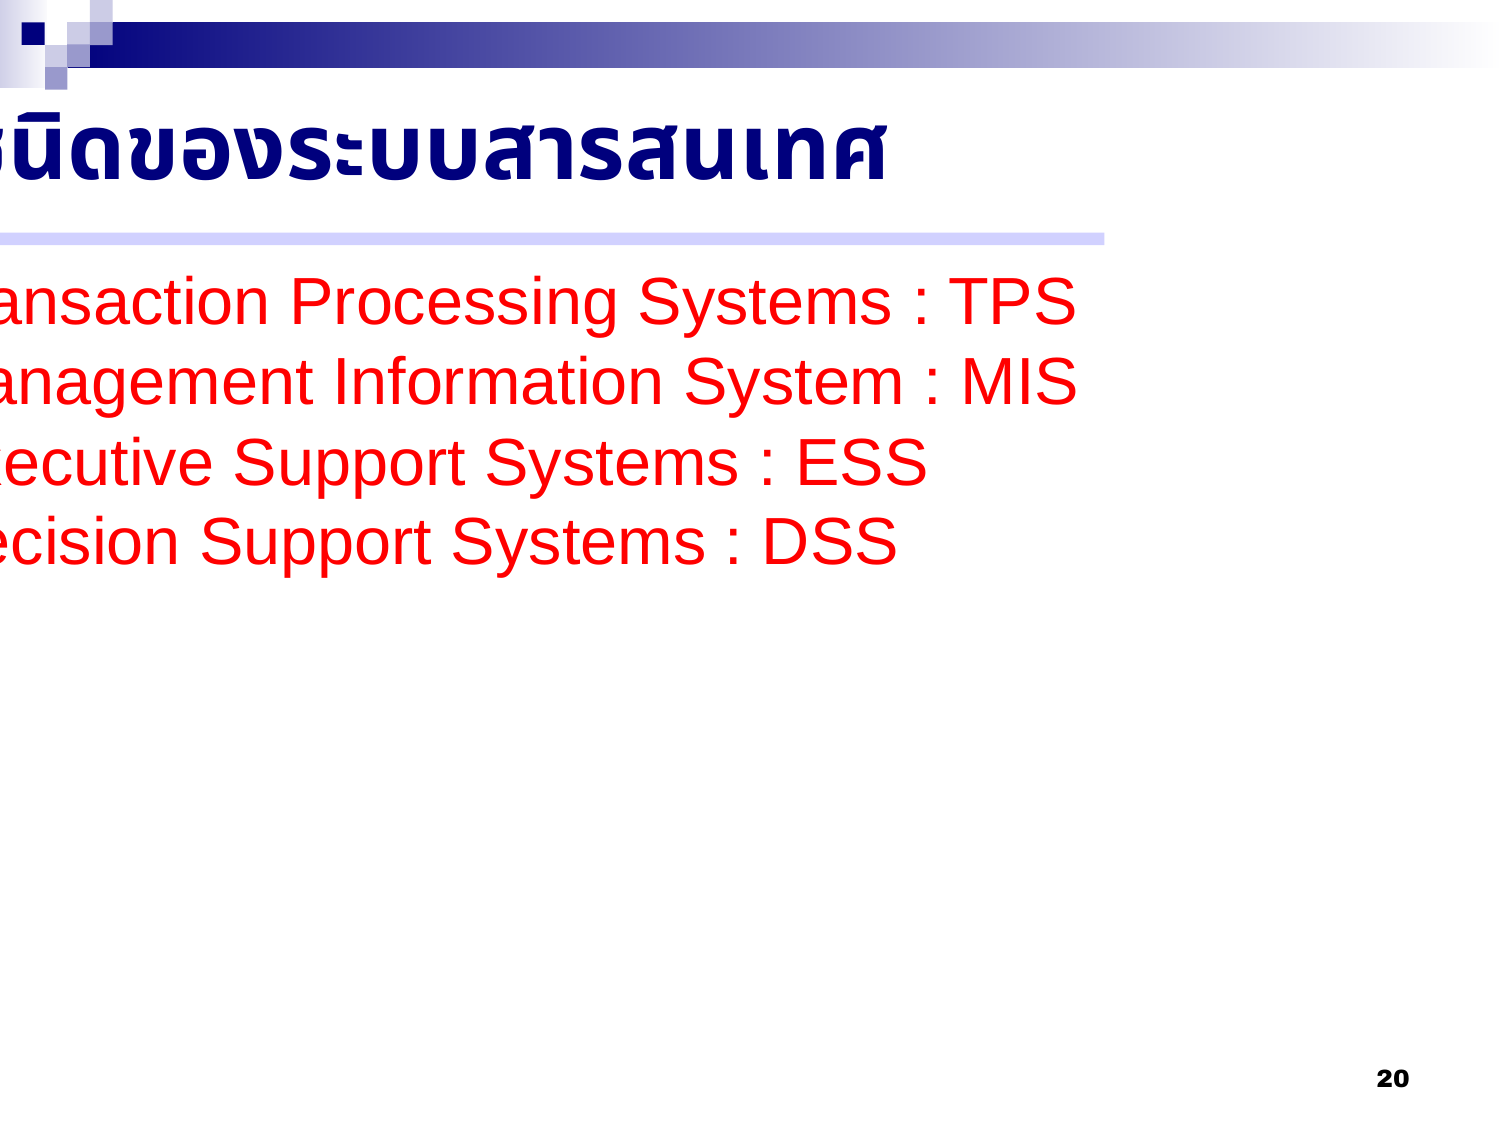

ชนิดของระบบสารสนเทศ

  Transaction Processing Systems : TPS
  Management Information System : MIS
  Executive Support Systems : ESS
  Decision Support Systems : DSS
20